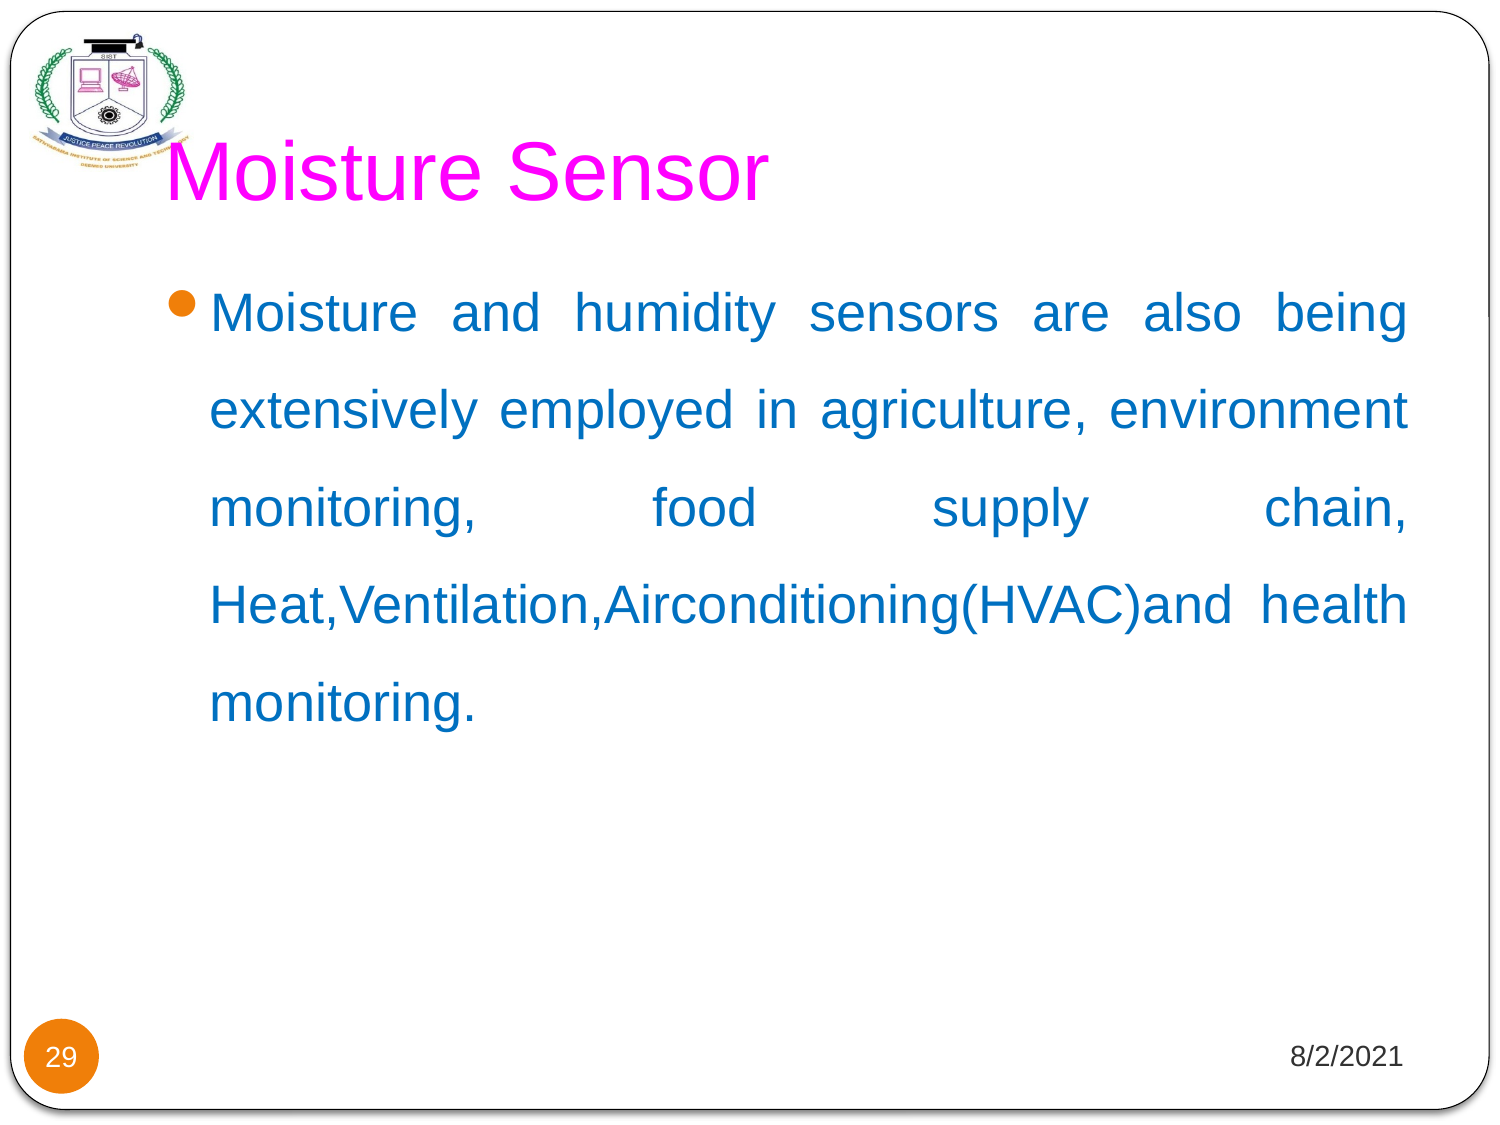

# Moisture Sensor
Moisture and humidity sensors are also being extensively employed in agriculture, environment monitoring, food supply chain, Heat,Ventilation,Airconditioning(HVAC)and health monitoring.
8/2/2021
29